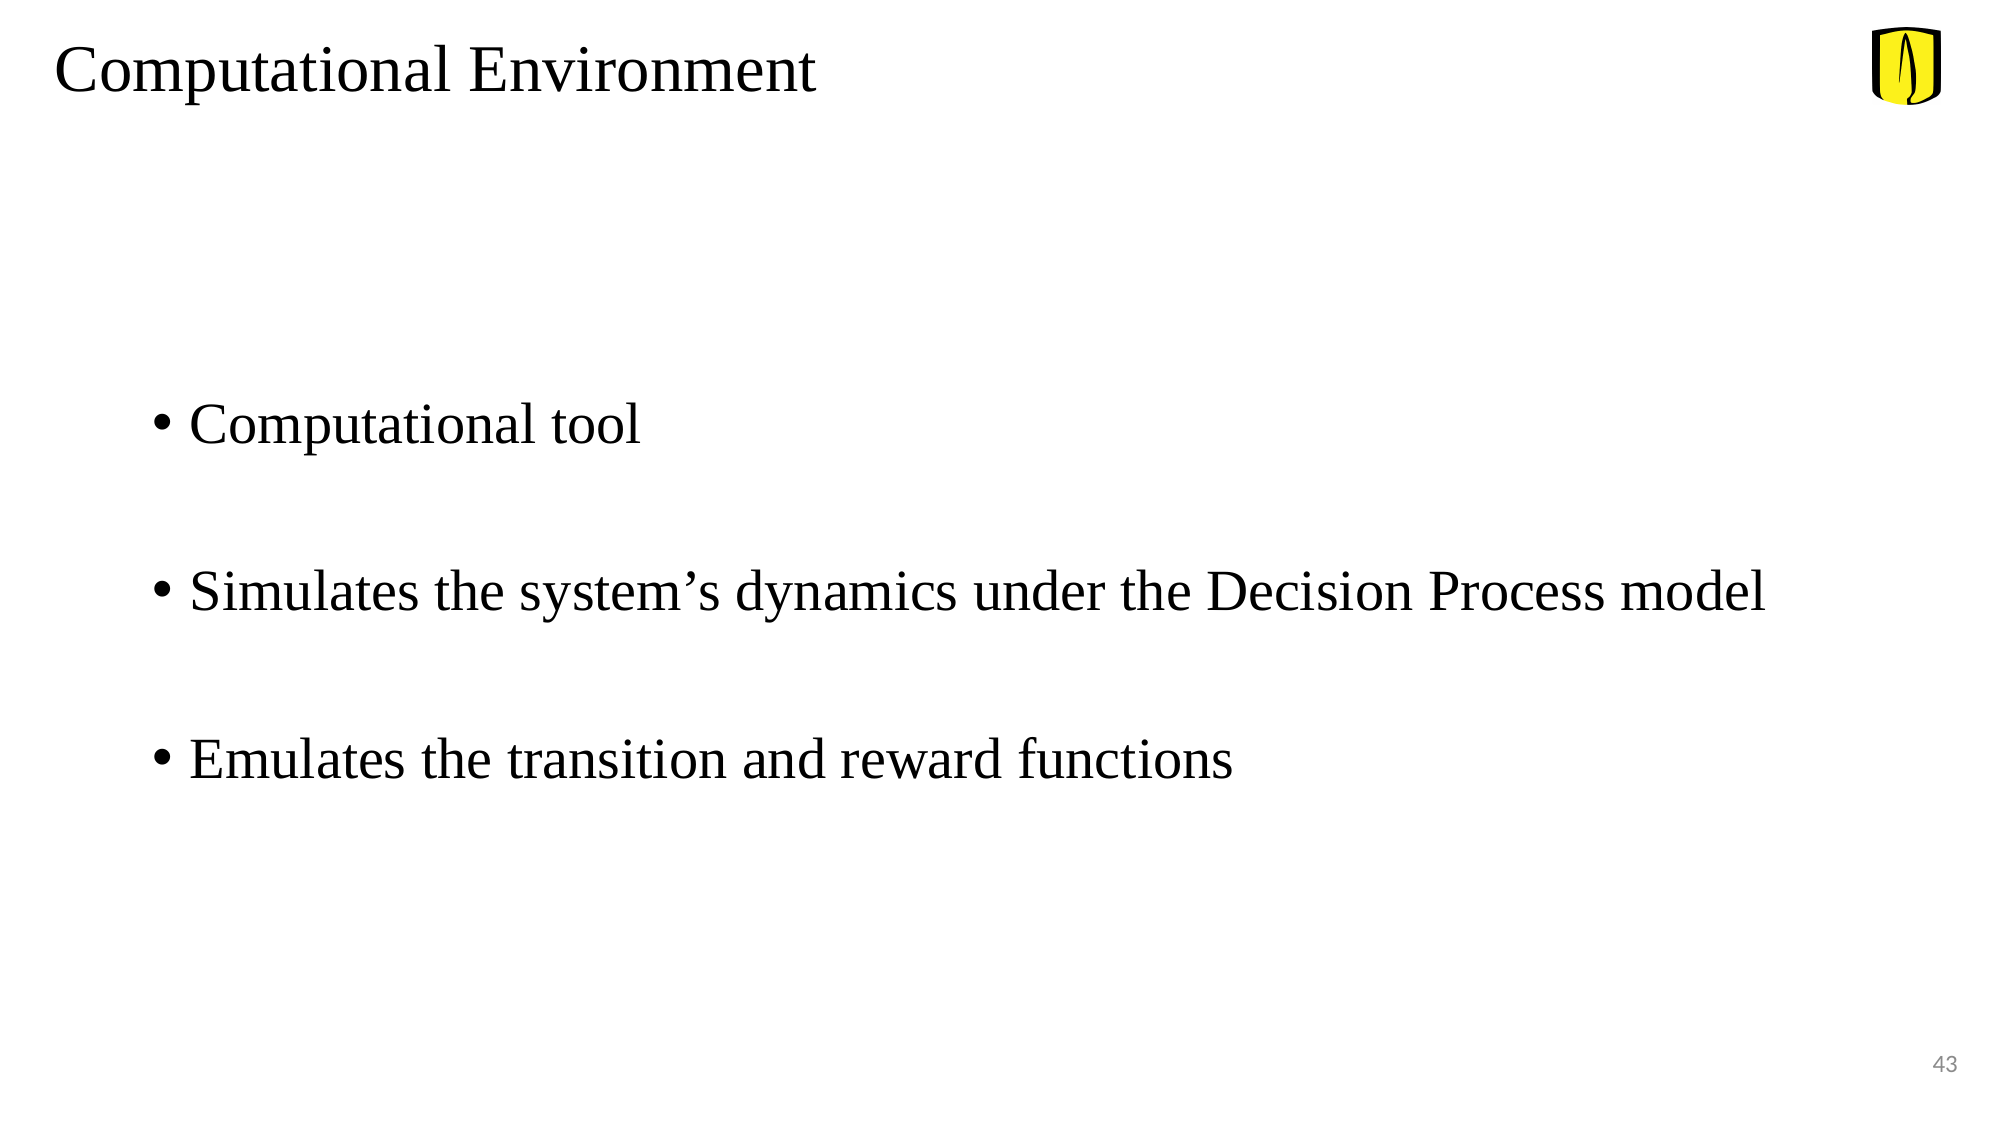

Computational Environment
Computational tool

Simulates the system’s dynamics under the Decision Process model

Emulates the transition and reward functions

43